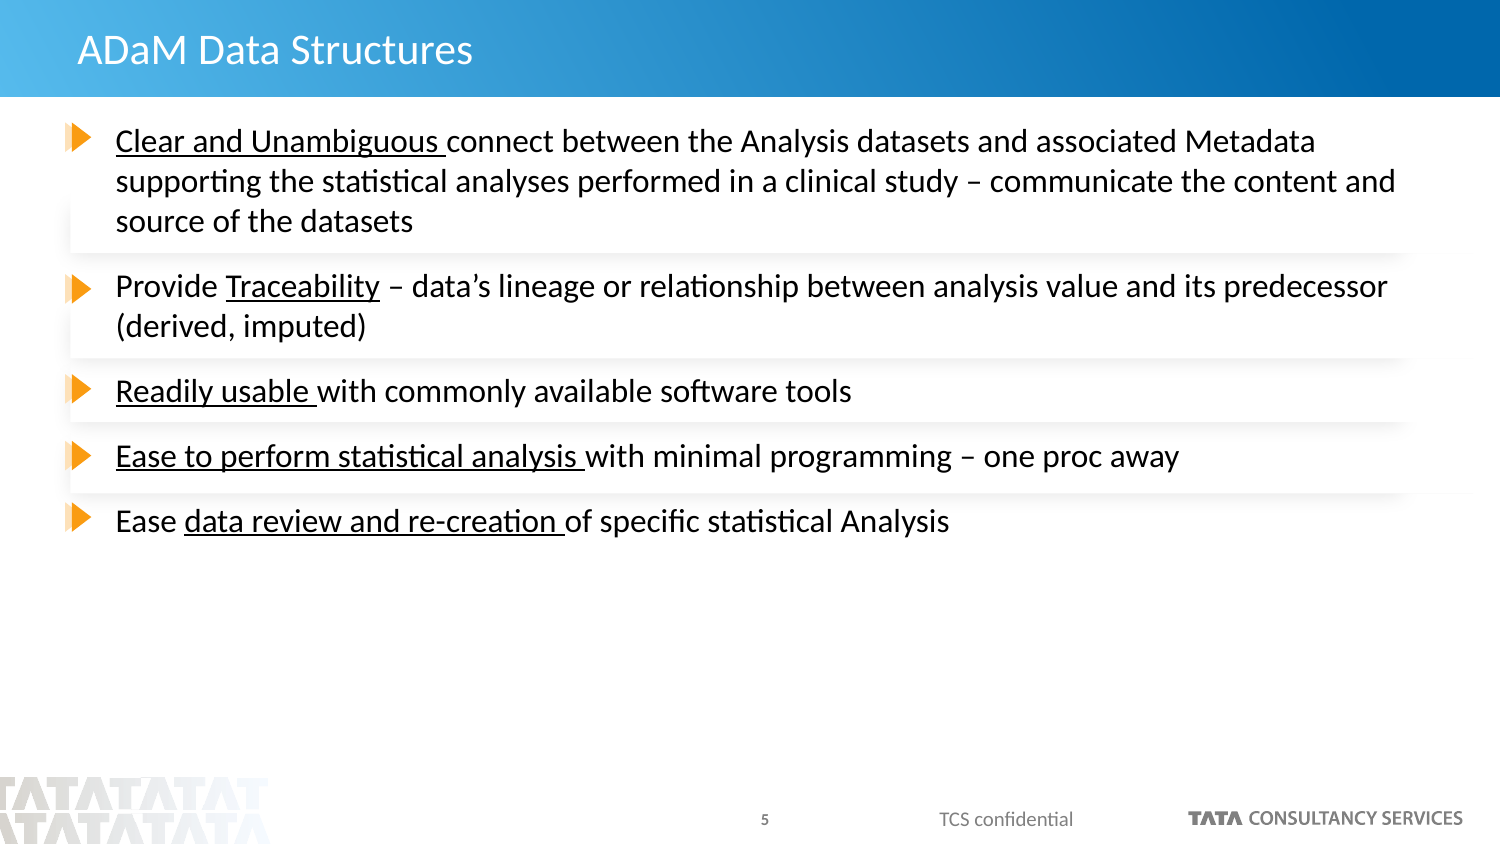

# ADaM Data Structures
Clear and Unambiguous connect between the Analysis datasets and associated Metadata supporting the statistical analyses performed in a clinical study – communicate the content and source of the datasets
Provide Traceability – data’s lineage or relationship between analysis value and its predecessor (derived, imputed)
Readily usable with commonly available software tools
Ease to perform statistical analysis with minimal programming – one proc away
Ease data review and re-creation of specific statistical Analysis

TCS confidential